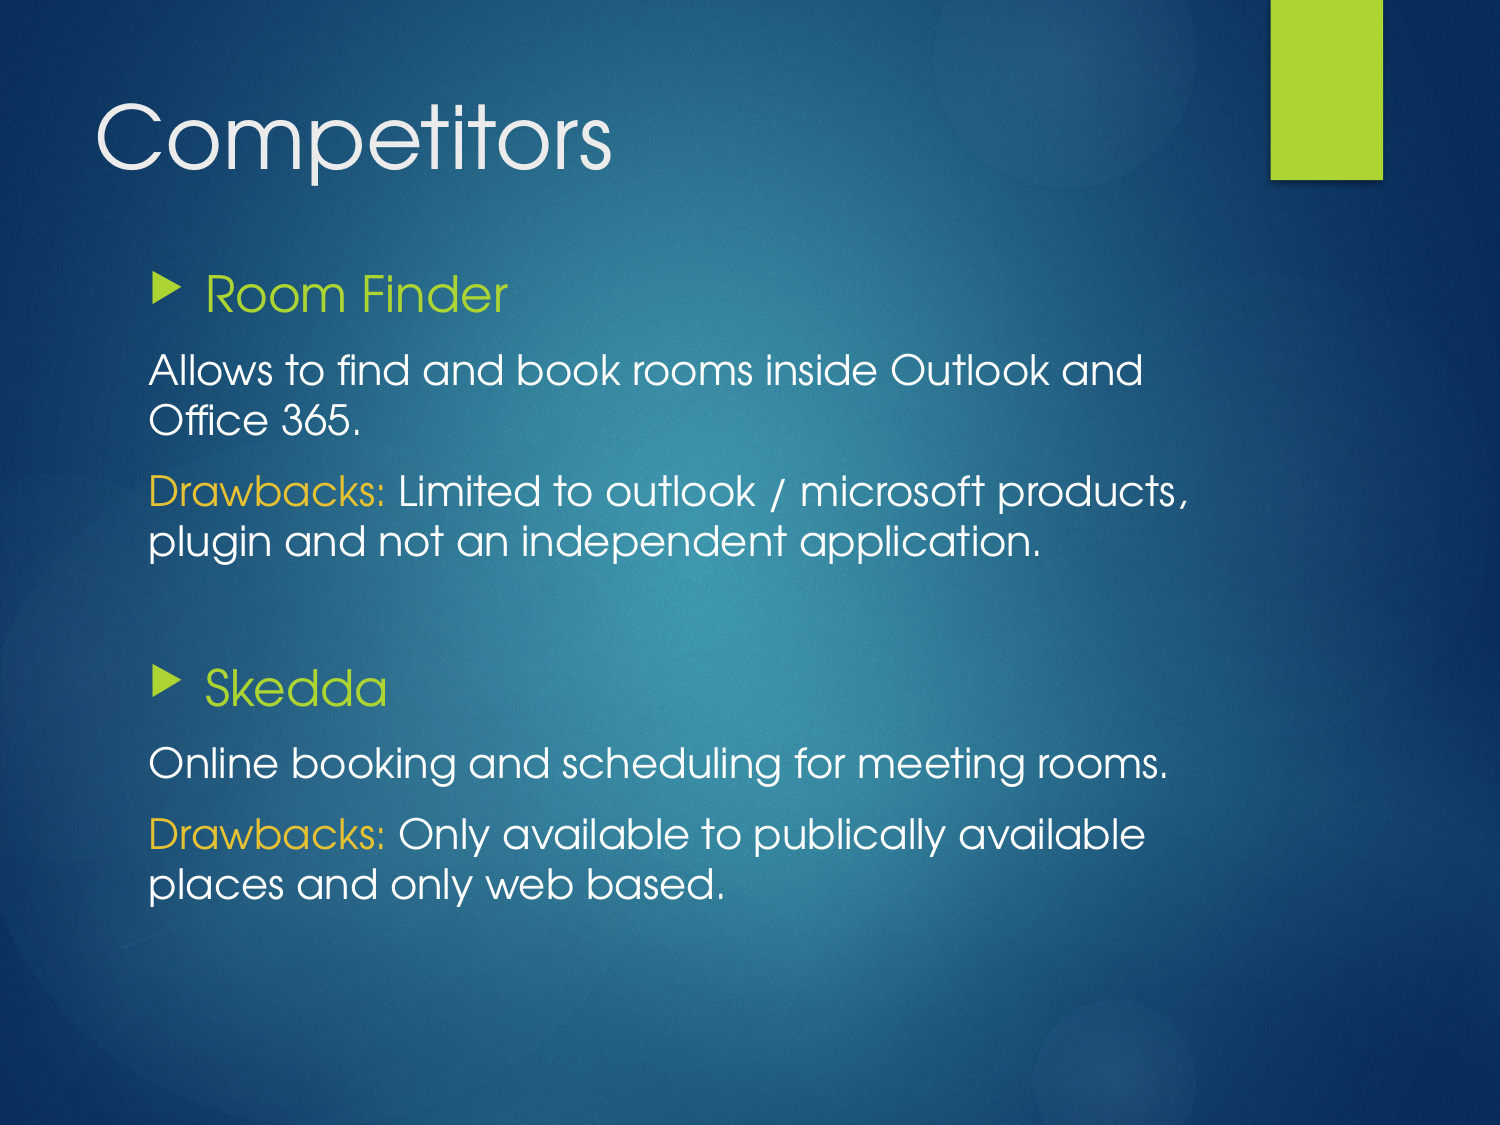

# Competitors
Room Finder
Allows to find and book rooms inside Outlook and Office 365.
Drawbacks: Limited to outlook / microsoft products, plugin and not an independent application.

Skedda
Online booking and scheduling for meeting rooms.
Drawbacks: Only available to publically available places and only web based.